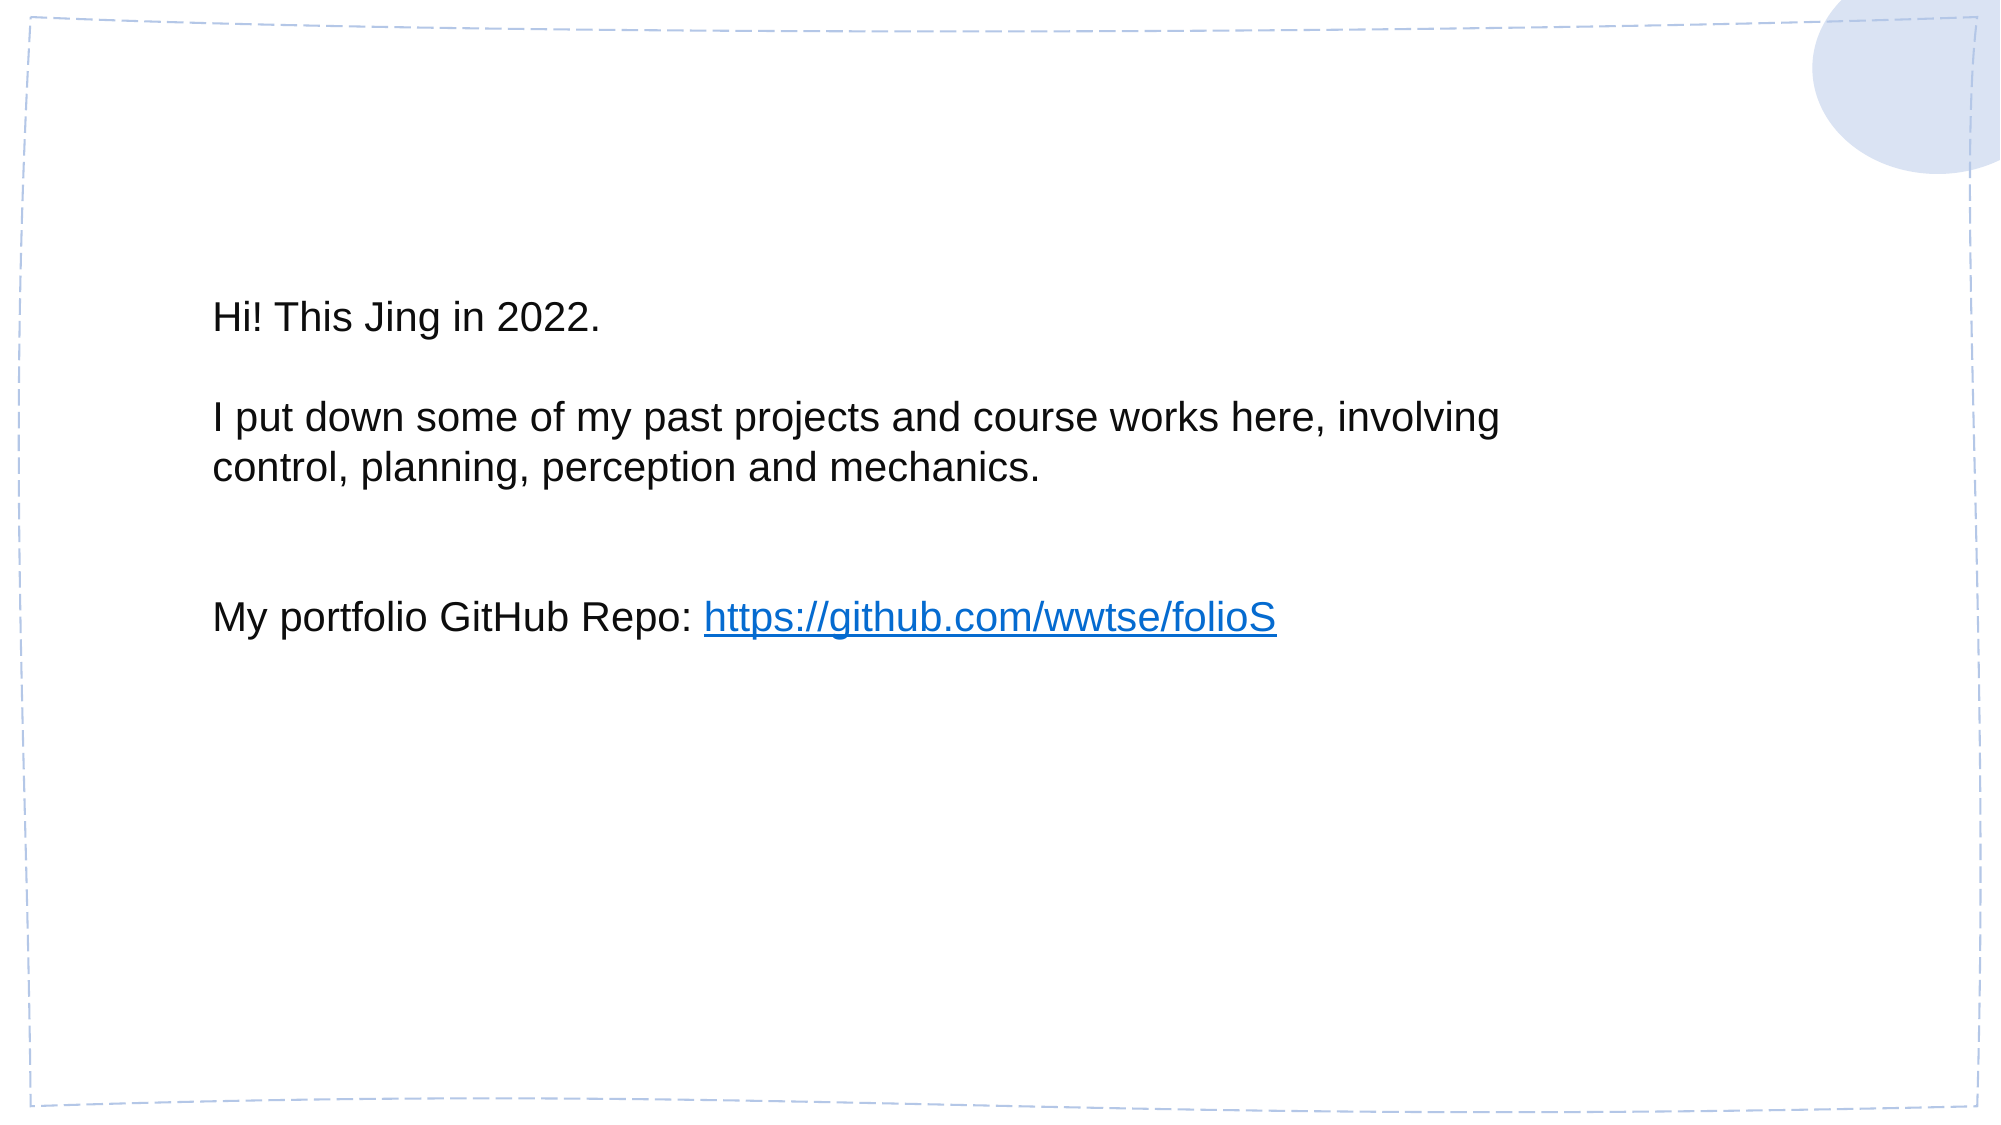

Hi! This Jing in 2022.

I put down some of my past projects and course works here, involving control, planning, perception and mechanics.

My portfolio GitHub Repo: https://github.com/wwtse/folioS